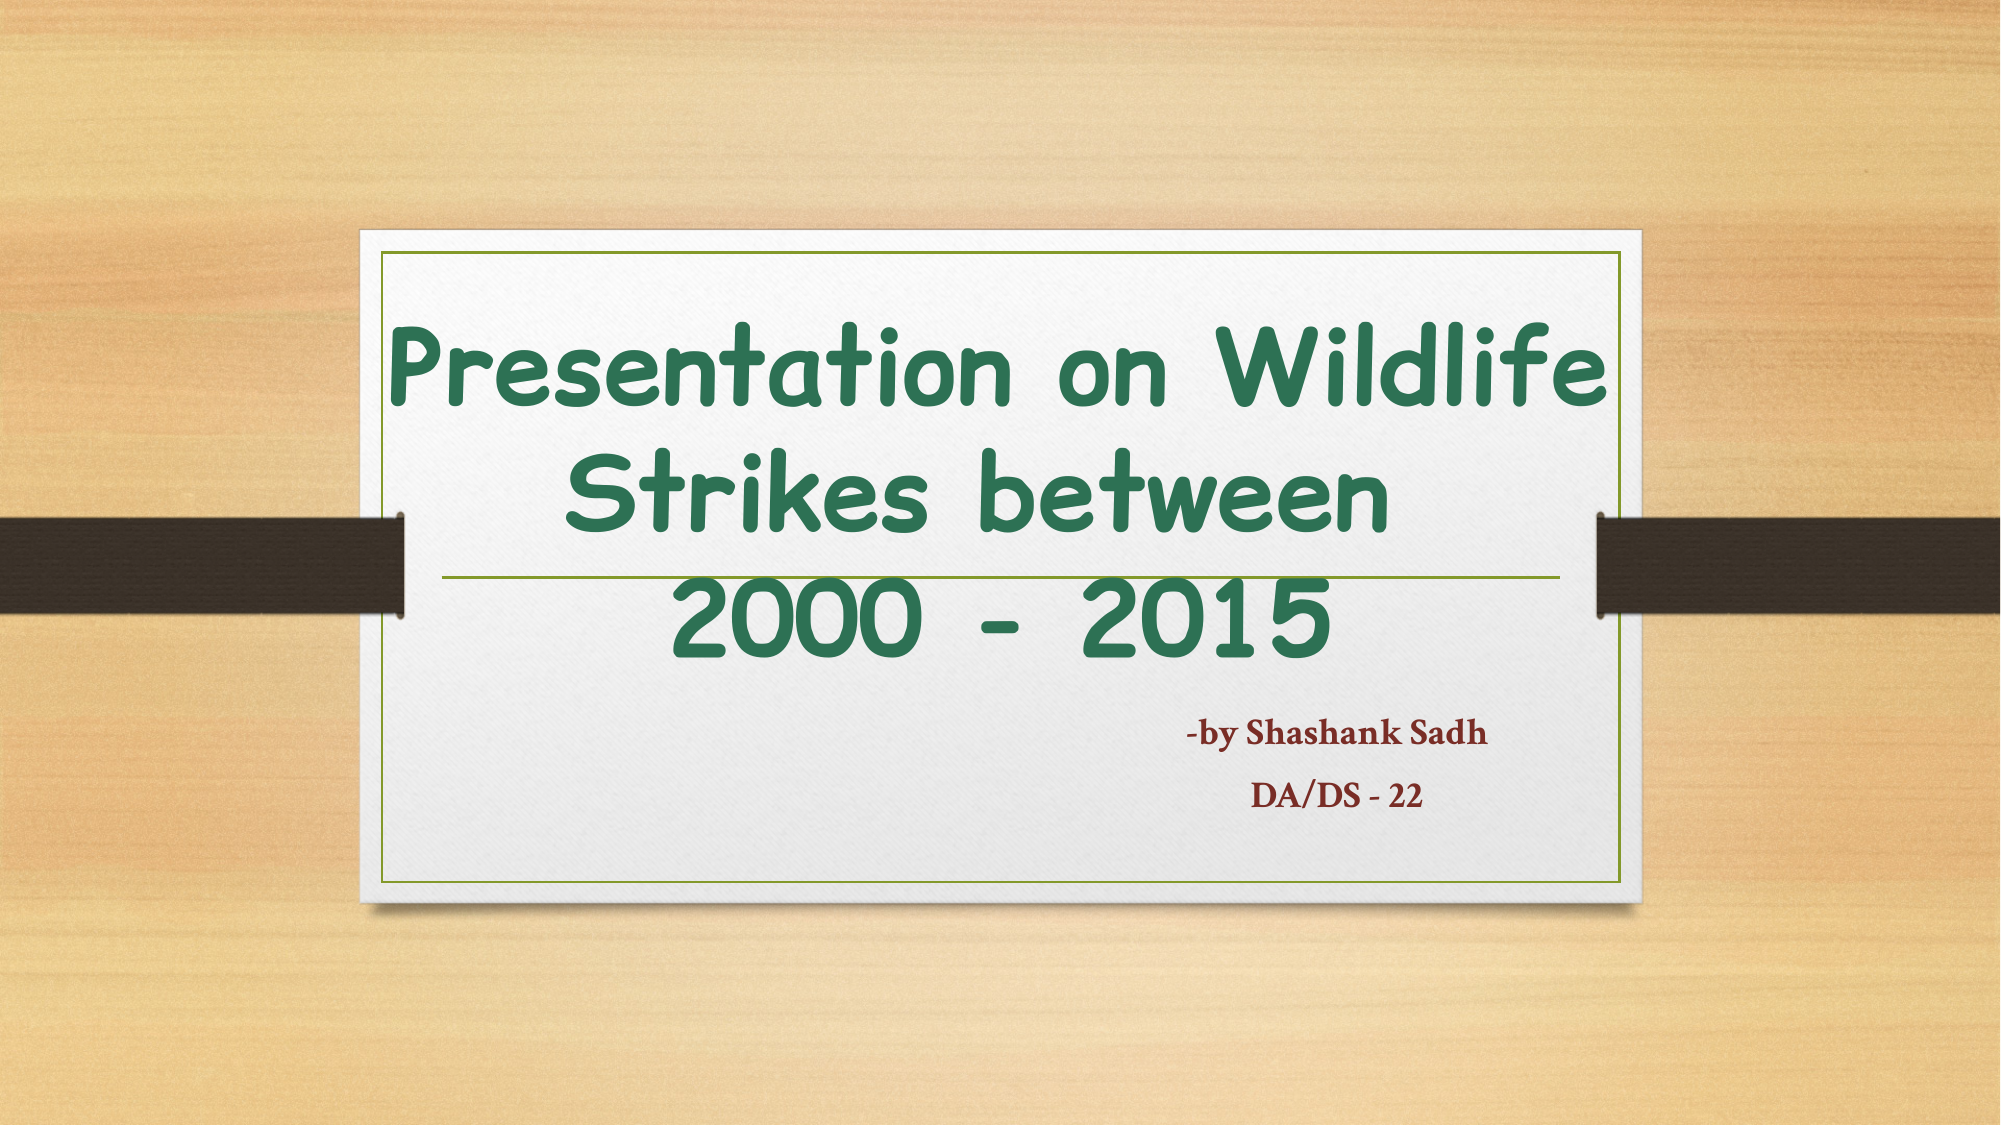

# Presentation on Wildlife Strikes between 2000 - 2015
-by Shashank Sadh
DA/DS - 22